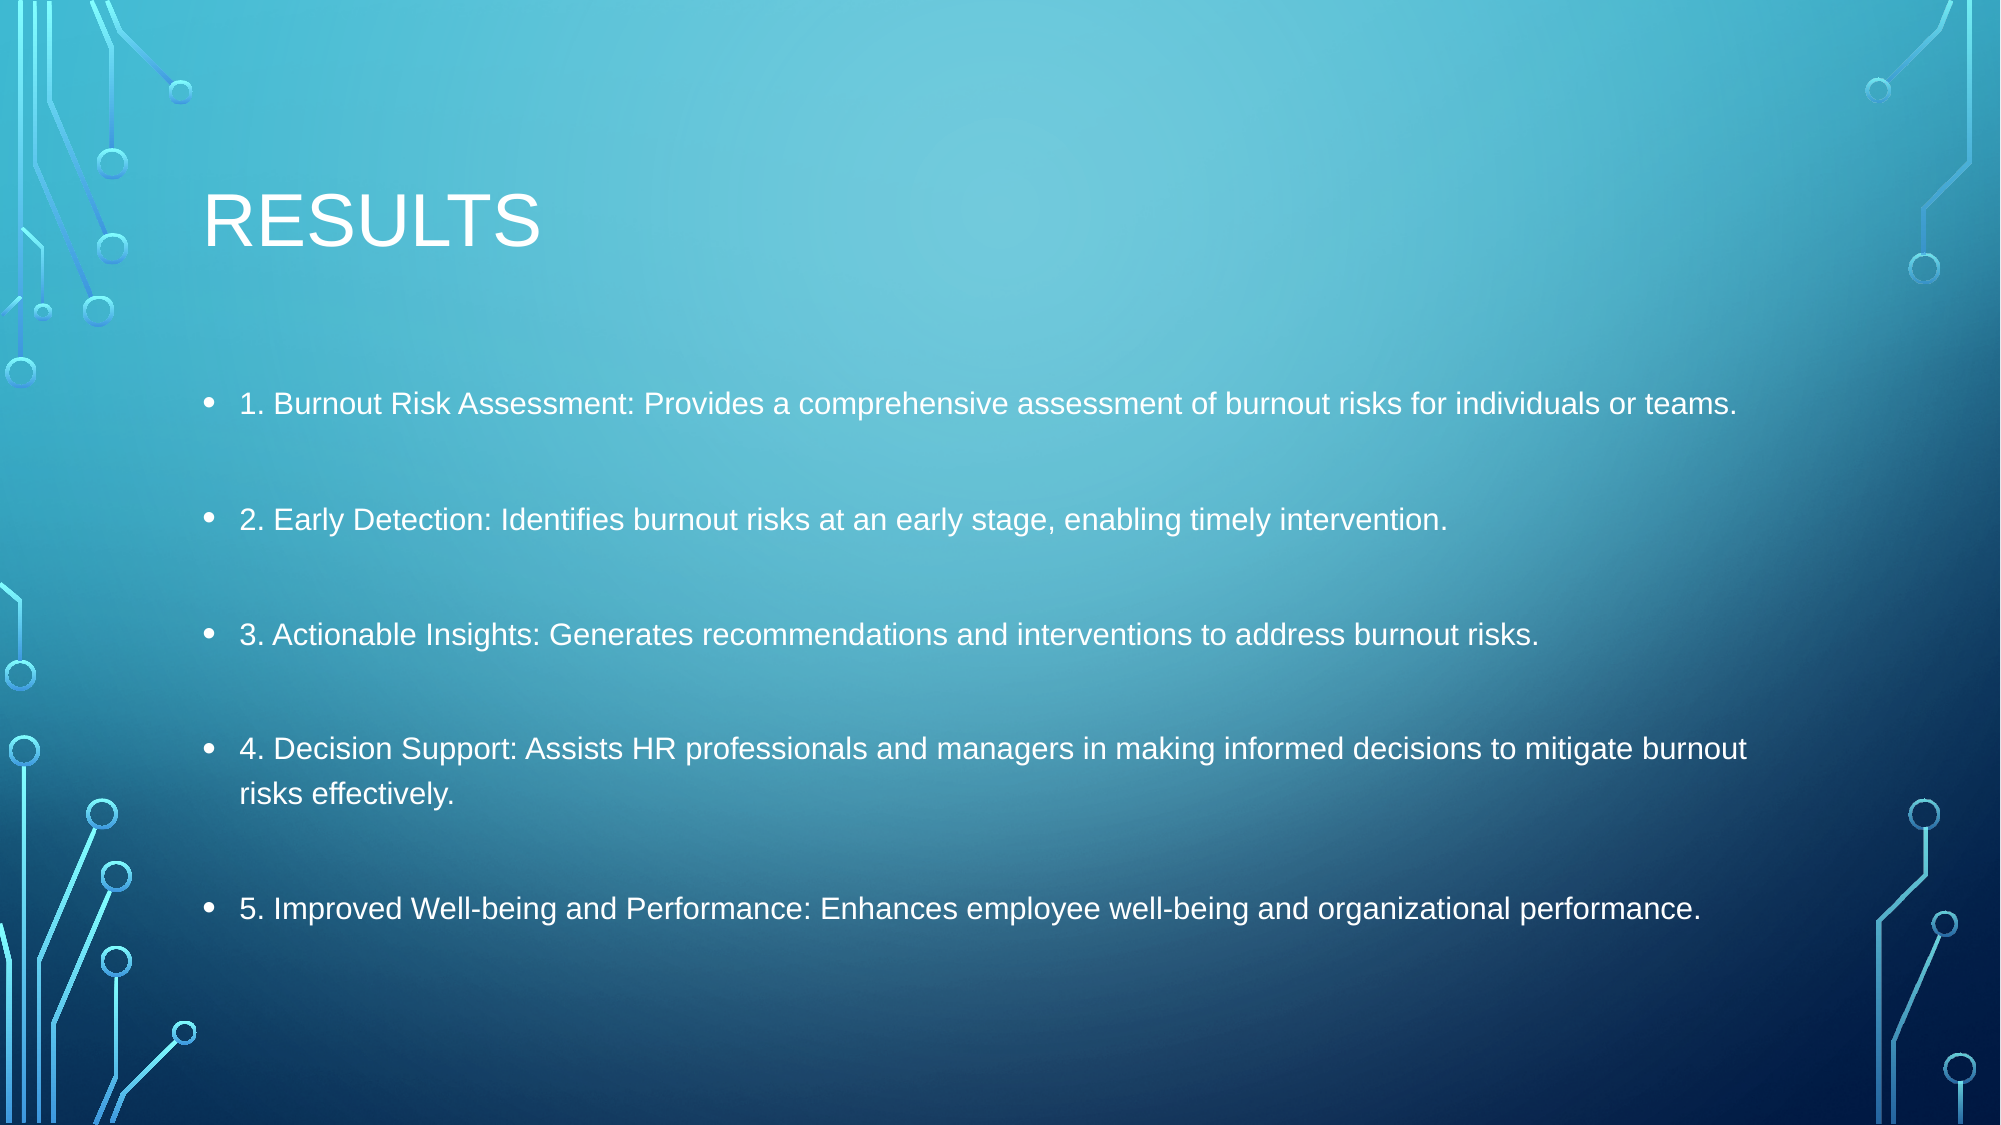

# Results
1. Burnout Risk Assessment: Provides a comprehensive assessment of burnout risks for individuals or teams.

2. Early Detection: Identifies burnout risks at an early stage, enabling timely intervention.

3. Actionable Insights: Generates recommendations and interventions to address burnout risks.

4. Decision Support: Assists HR professionals and managers in making informed decisions to mitigate burnout risks effectively.

5. Improved Well-being and Performance: Enhances employee well-being and organizational performance.